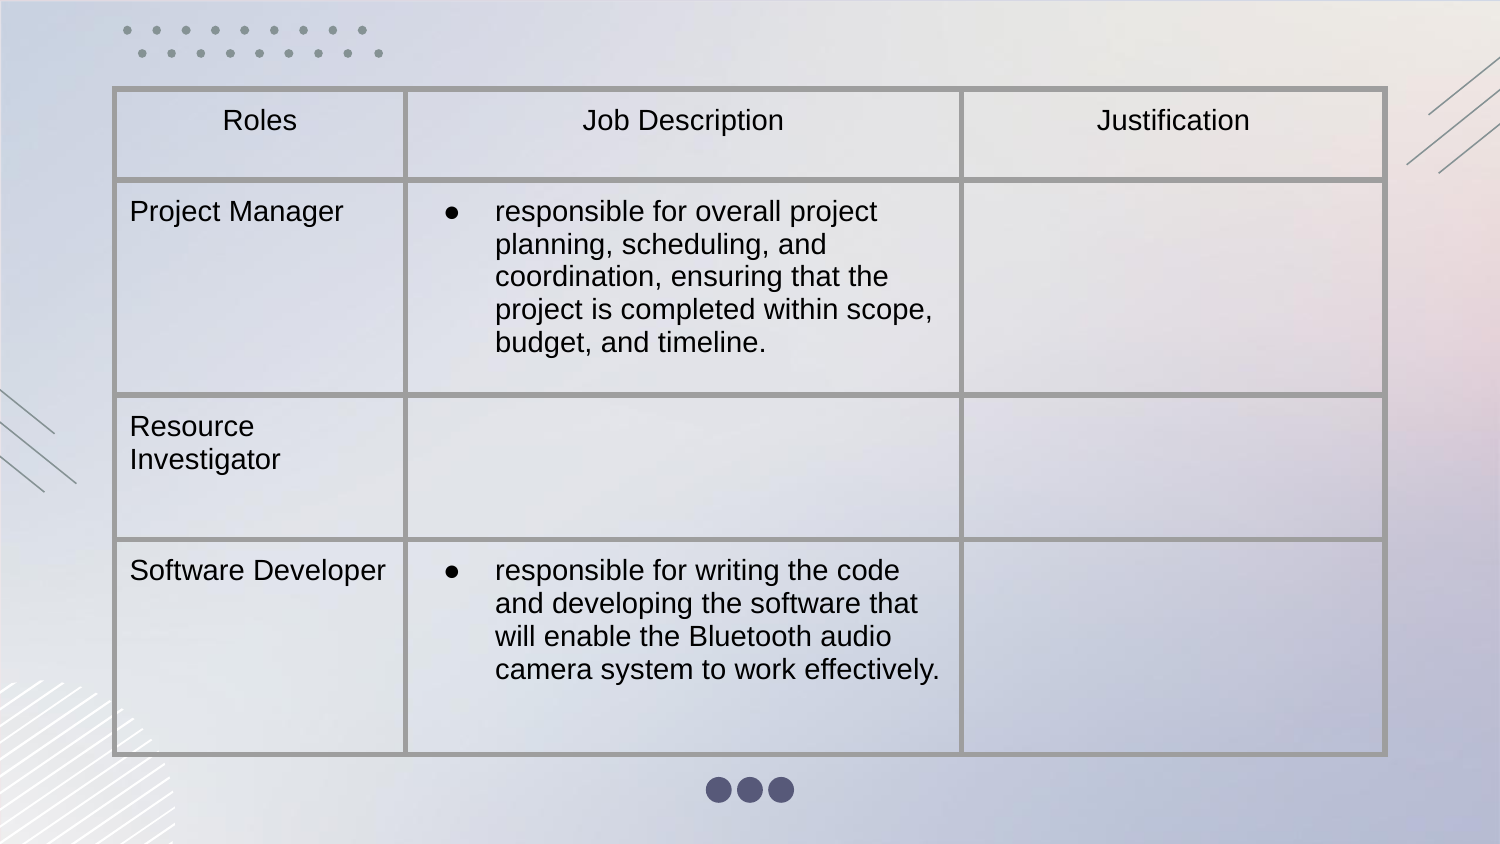

| Roles | Job Description | Justification |
| --- | --- | --- |
| Project Manager | responsible for overall project planning, scheduling, and coordination, ensuring that the project is completed within scope, budget, and timeline. |  |
| Resource Investigator |  |  |
| Software Developer | responsible for writing the code and developing the software that will enable the Bluetooth audio camera system to work effectively. |  |